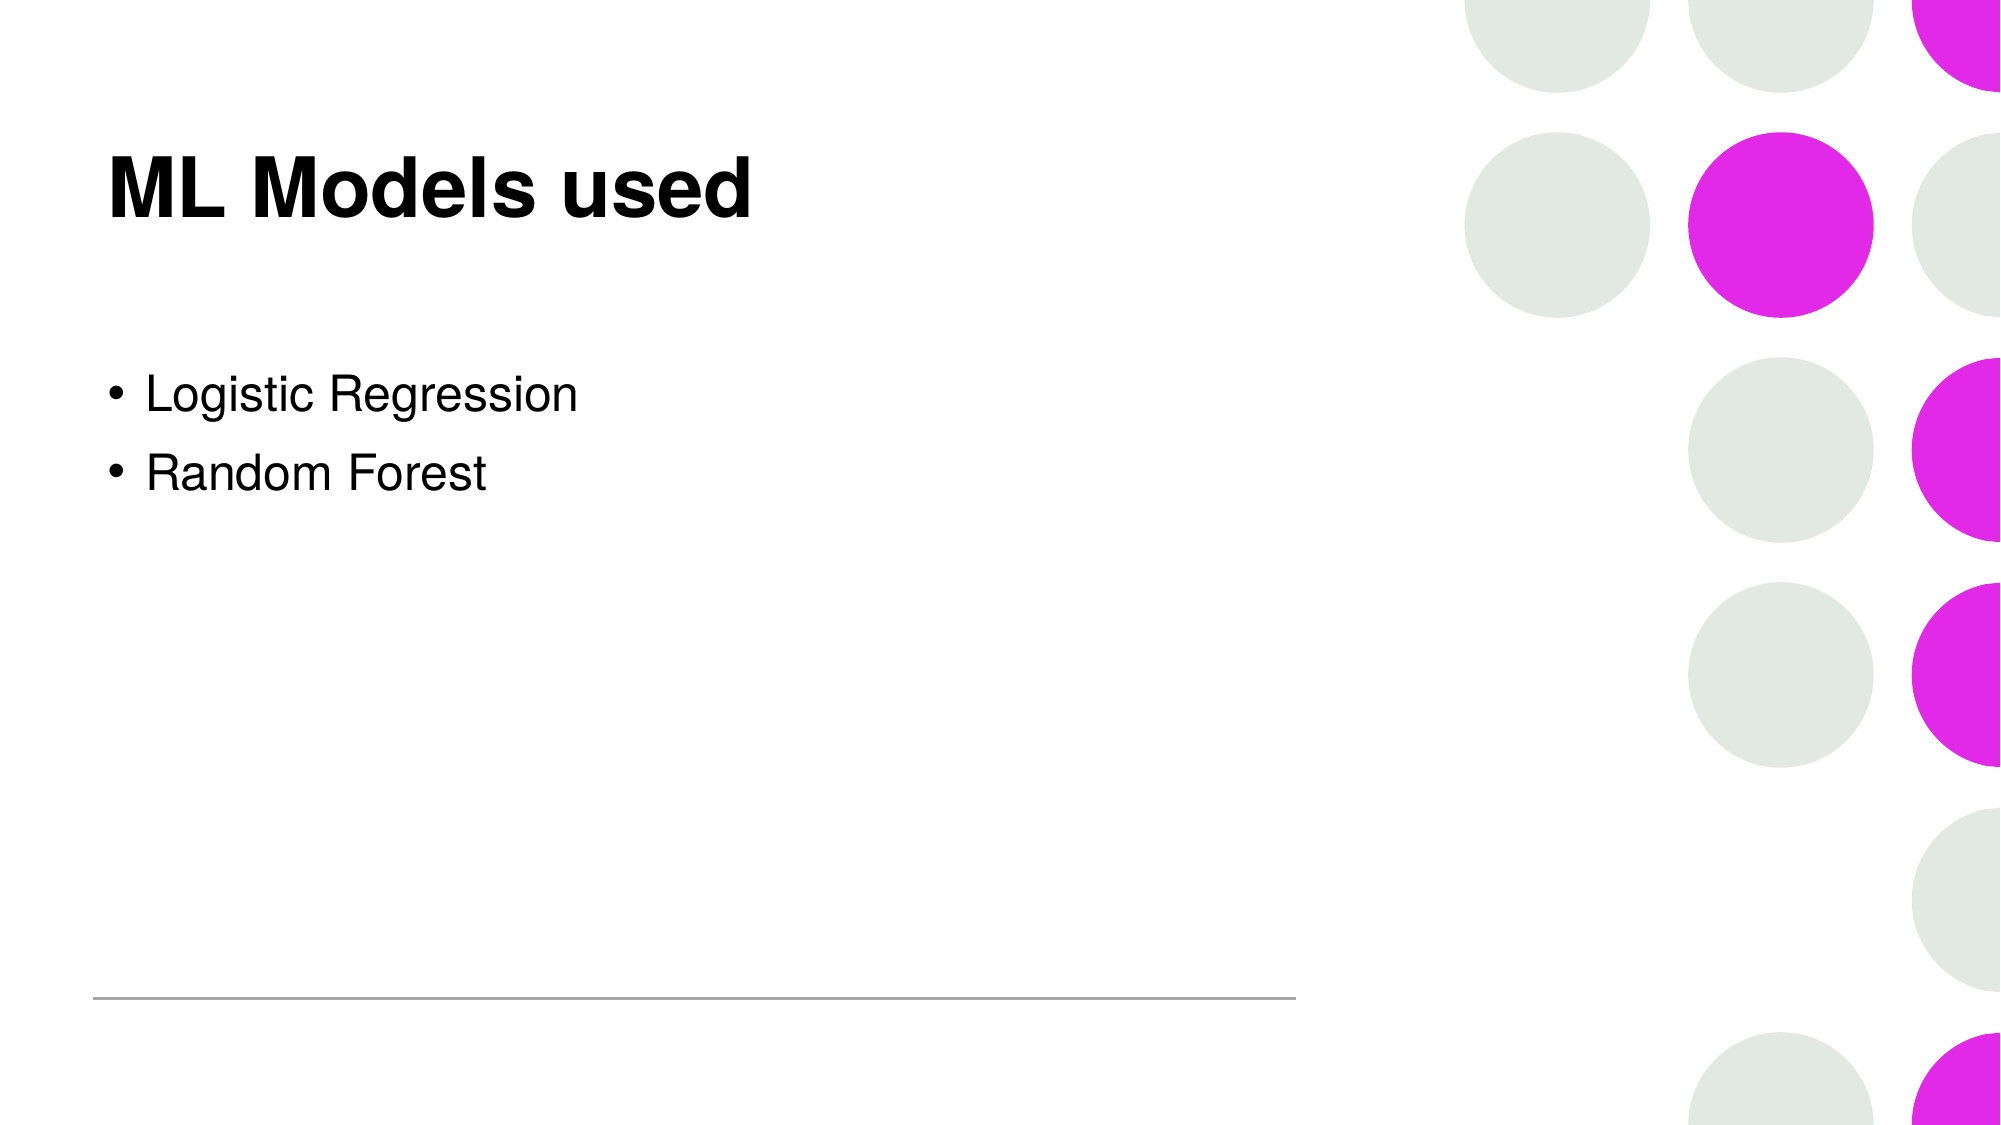

# ML Models used
Logistic Regression
Random Forest